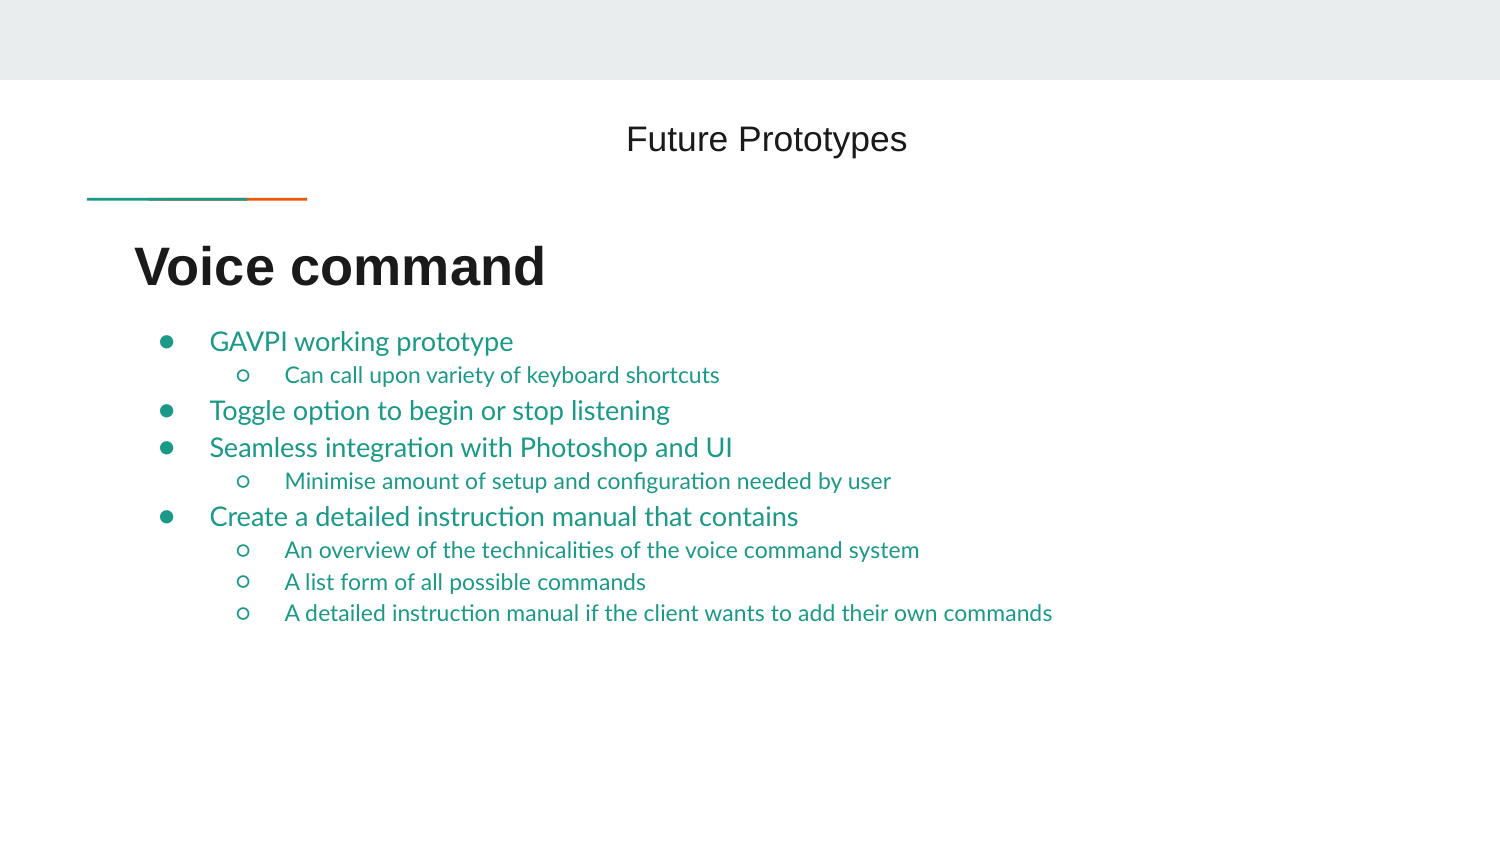

Future Prototypes
# Voice command
GAVPI working prototype
Can call upon variety of keyboard shortcuts
Toggle option to begin or stop listening
Seamless integration with Photoshop and UI
Minimise amount of setup and configuration needed by user
Create a detailed instruction manual that contains
An overview of the technicalities of the voice command system
A list form of all possible commands
A detailed instruction manual if the client wants to add their own commands